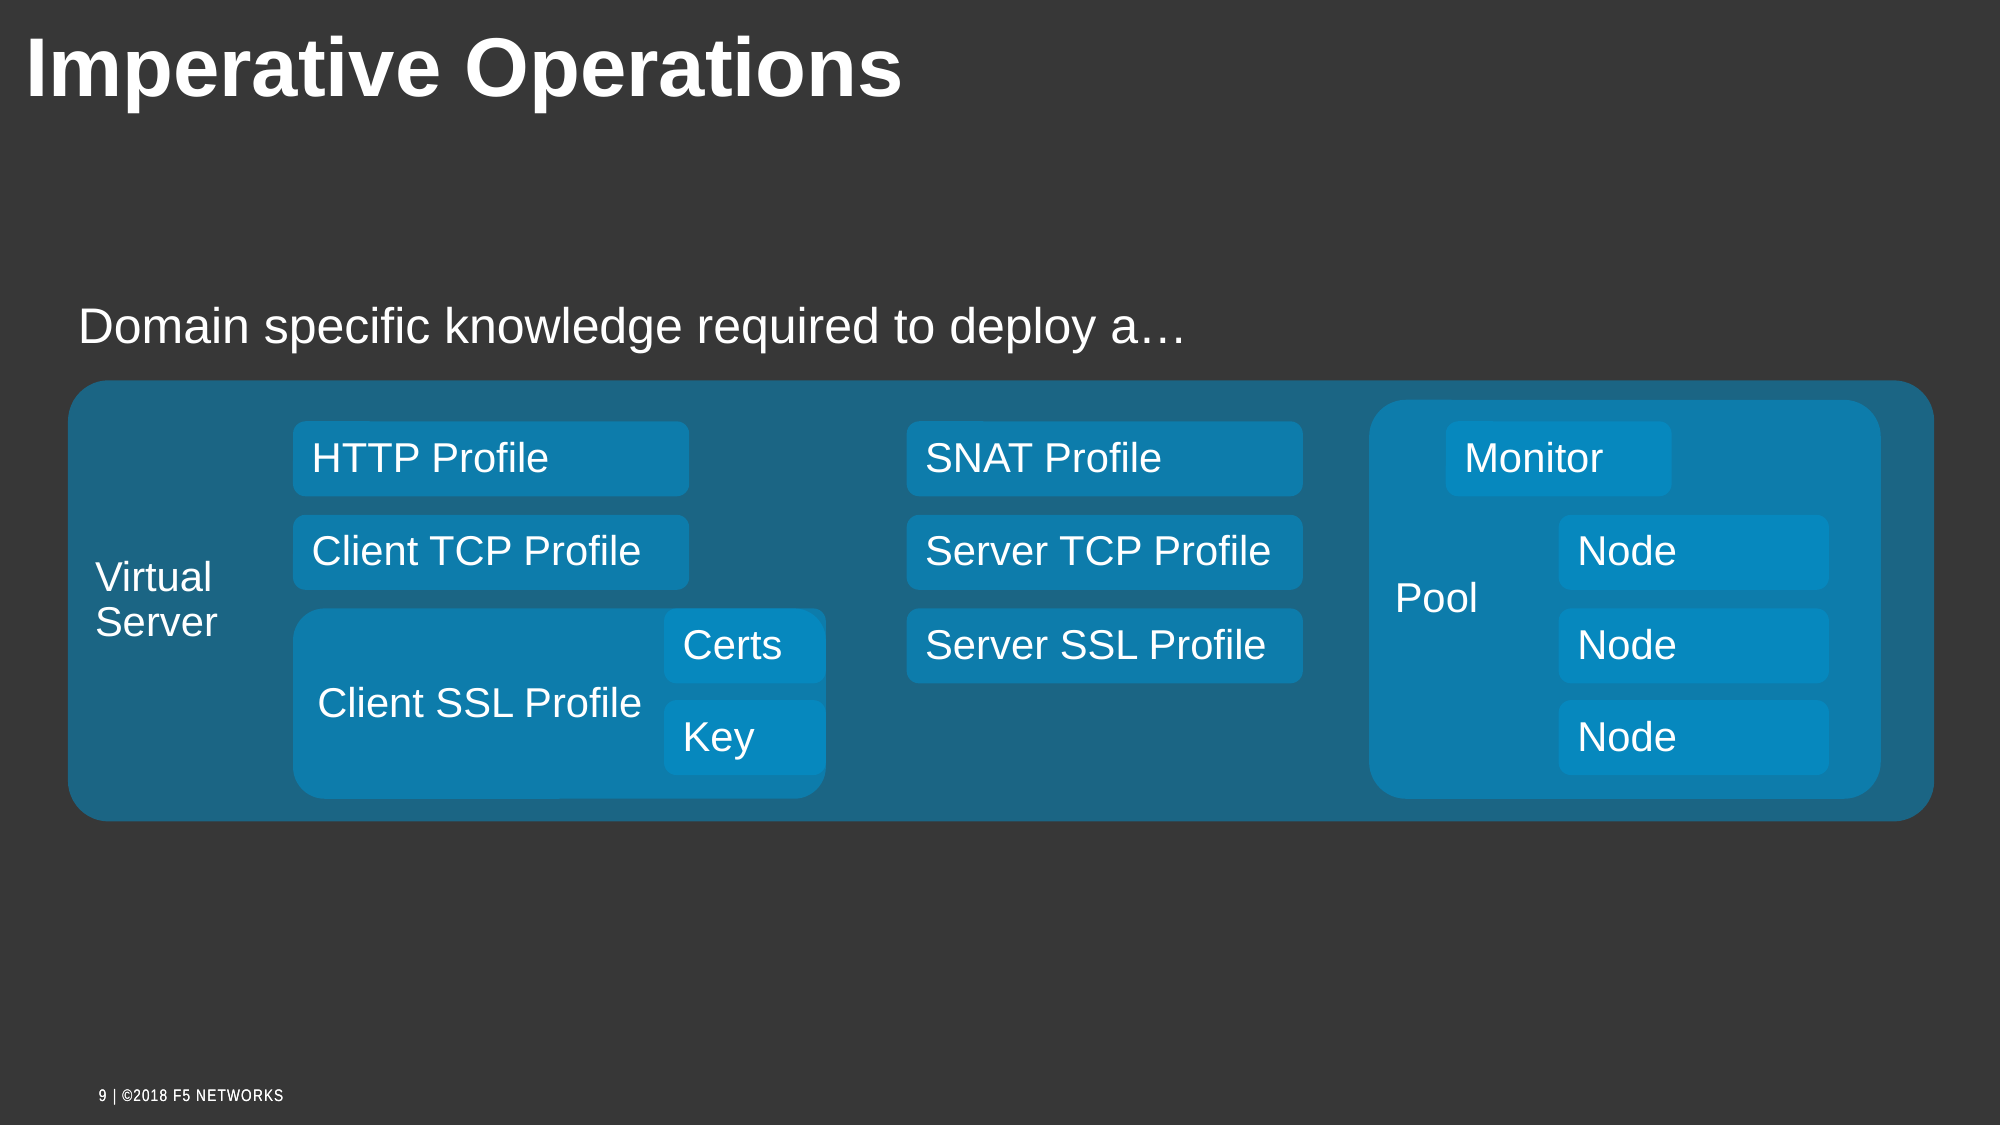

# Imperative Operations
Domain specific knowledge required to deploy a…
Virtual
Server
Pool
HTTP Profile
SNAT Profile
Monitor
Client TCP Profile
Server TCP Profile
Node
Client SSL Profile
Certs
Server SSL Profile
Node
Key
Node